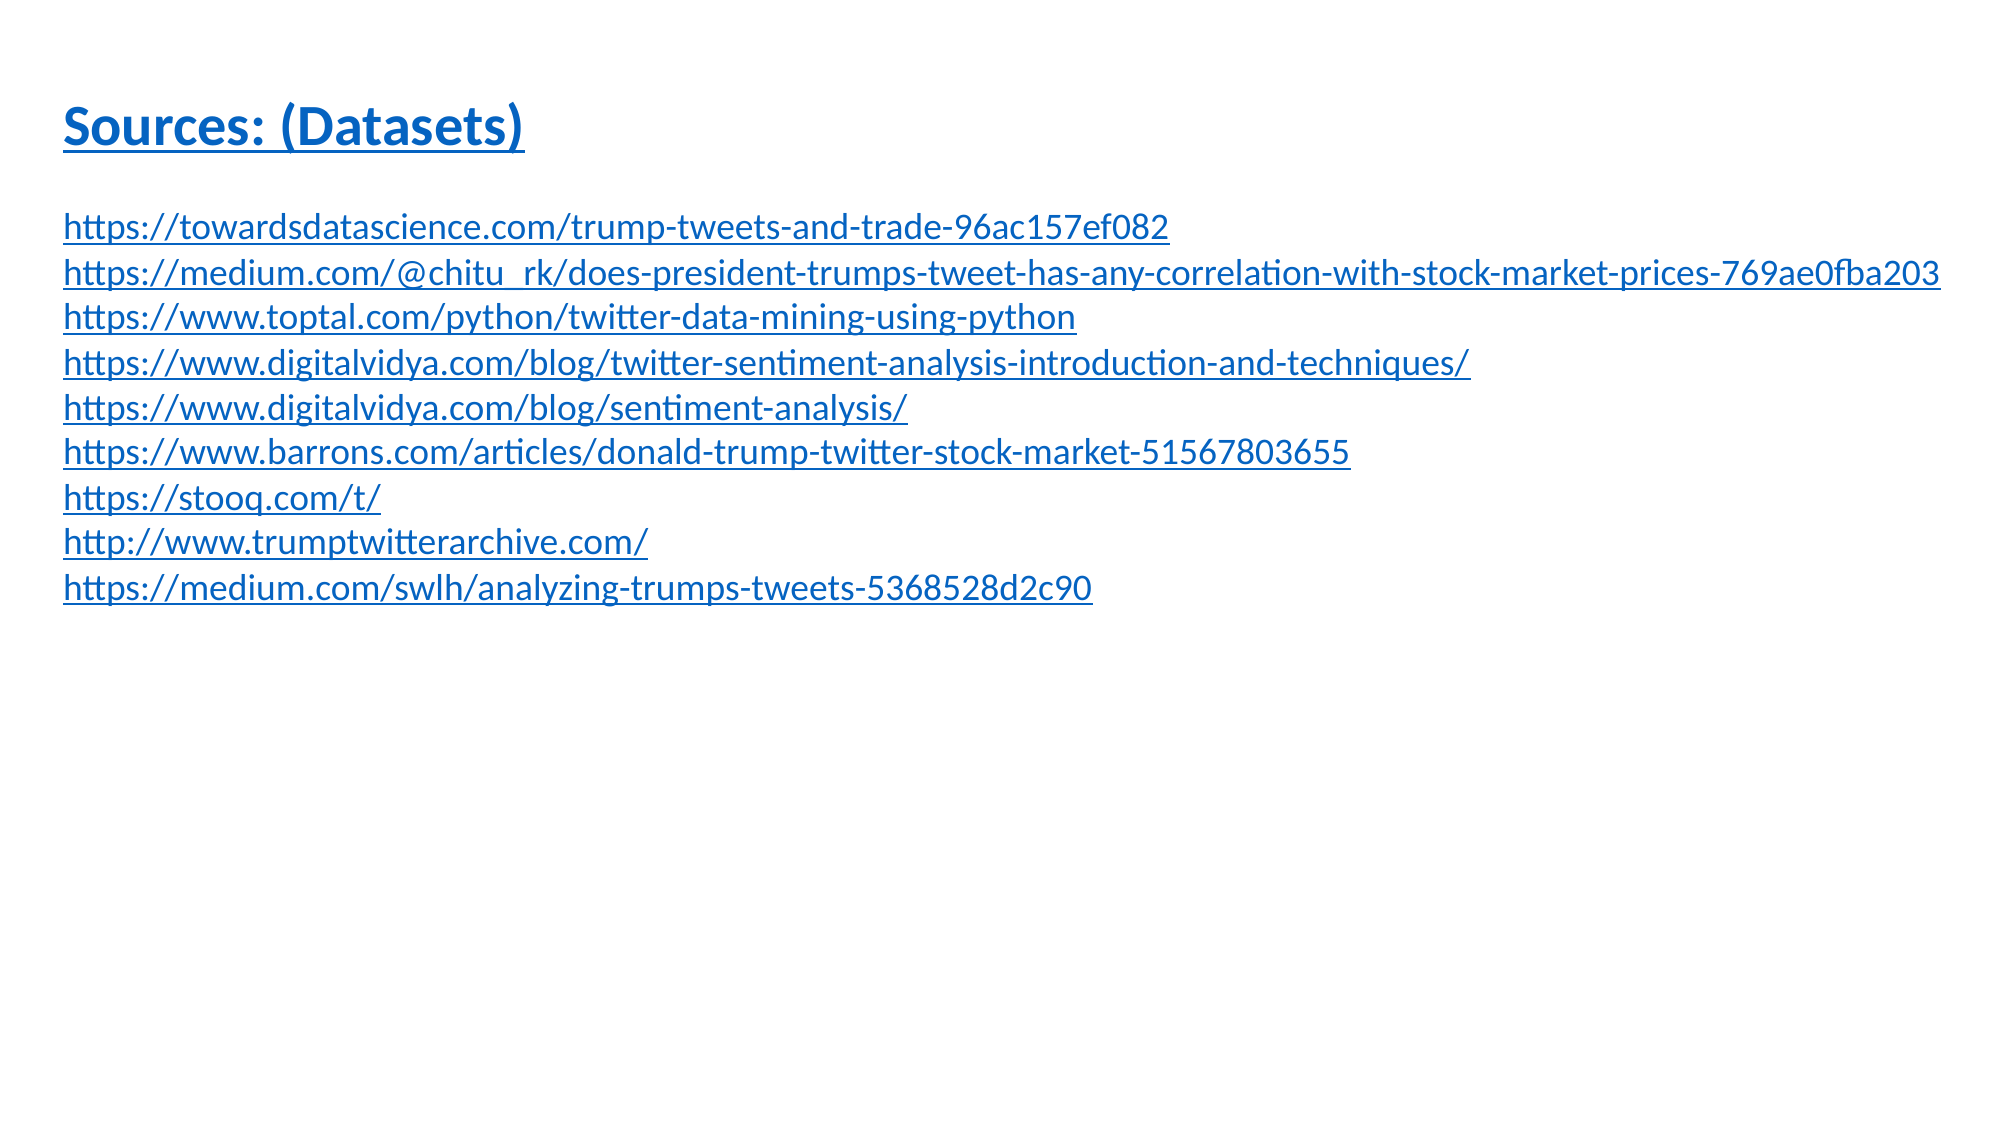

Sources: (Datasets)

https://towardsdatascience.com/trump-tweets-and-trade-96ac157ef082
https://medium.com/@chitu_rk/does-president-trumps-tweet-has-any-correlation-with-stock-market-prices-769ae0fba203
https://www.toptal.com/python/twitter-data-mining-using-python
https://www.digitalvidya.com/blog/twitter-sentiment-analysis-introduction-and-techniques/
https://www.digitalvidya.com/blog/sentiment-analysis/
https://www.barrons.com/articles/donald-trump-twitter-stock-market-51567803655
https://stooq.com/t/
http://www.trumptwitterarchive.com/
https://medium.com/swlh/analyzing-trumps-tweets-5368528d2c90